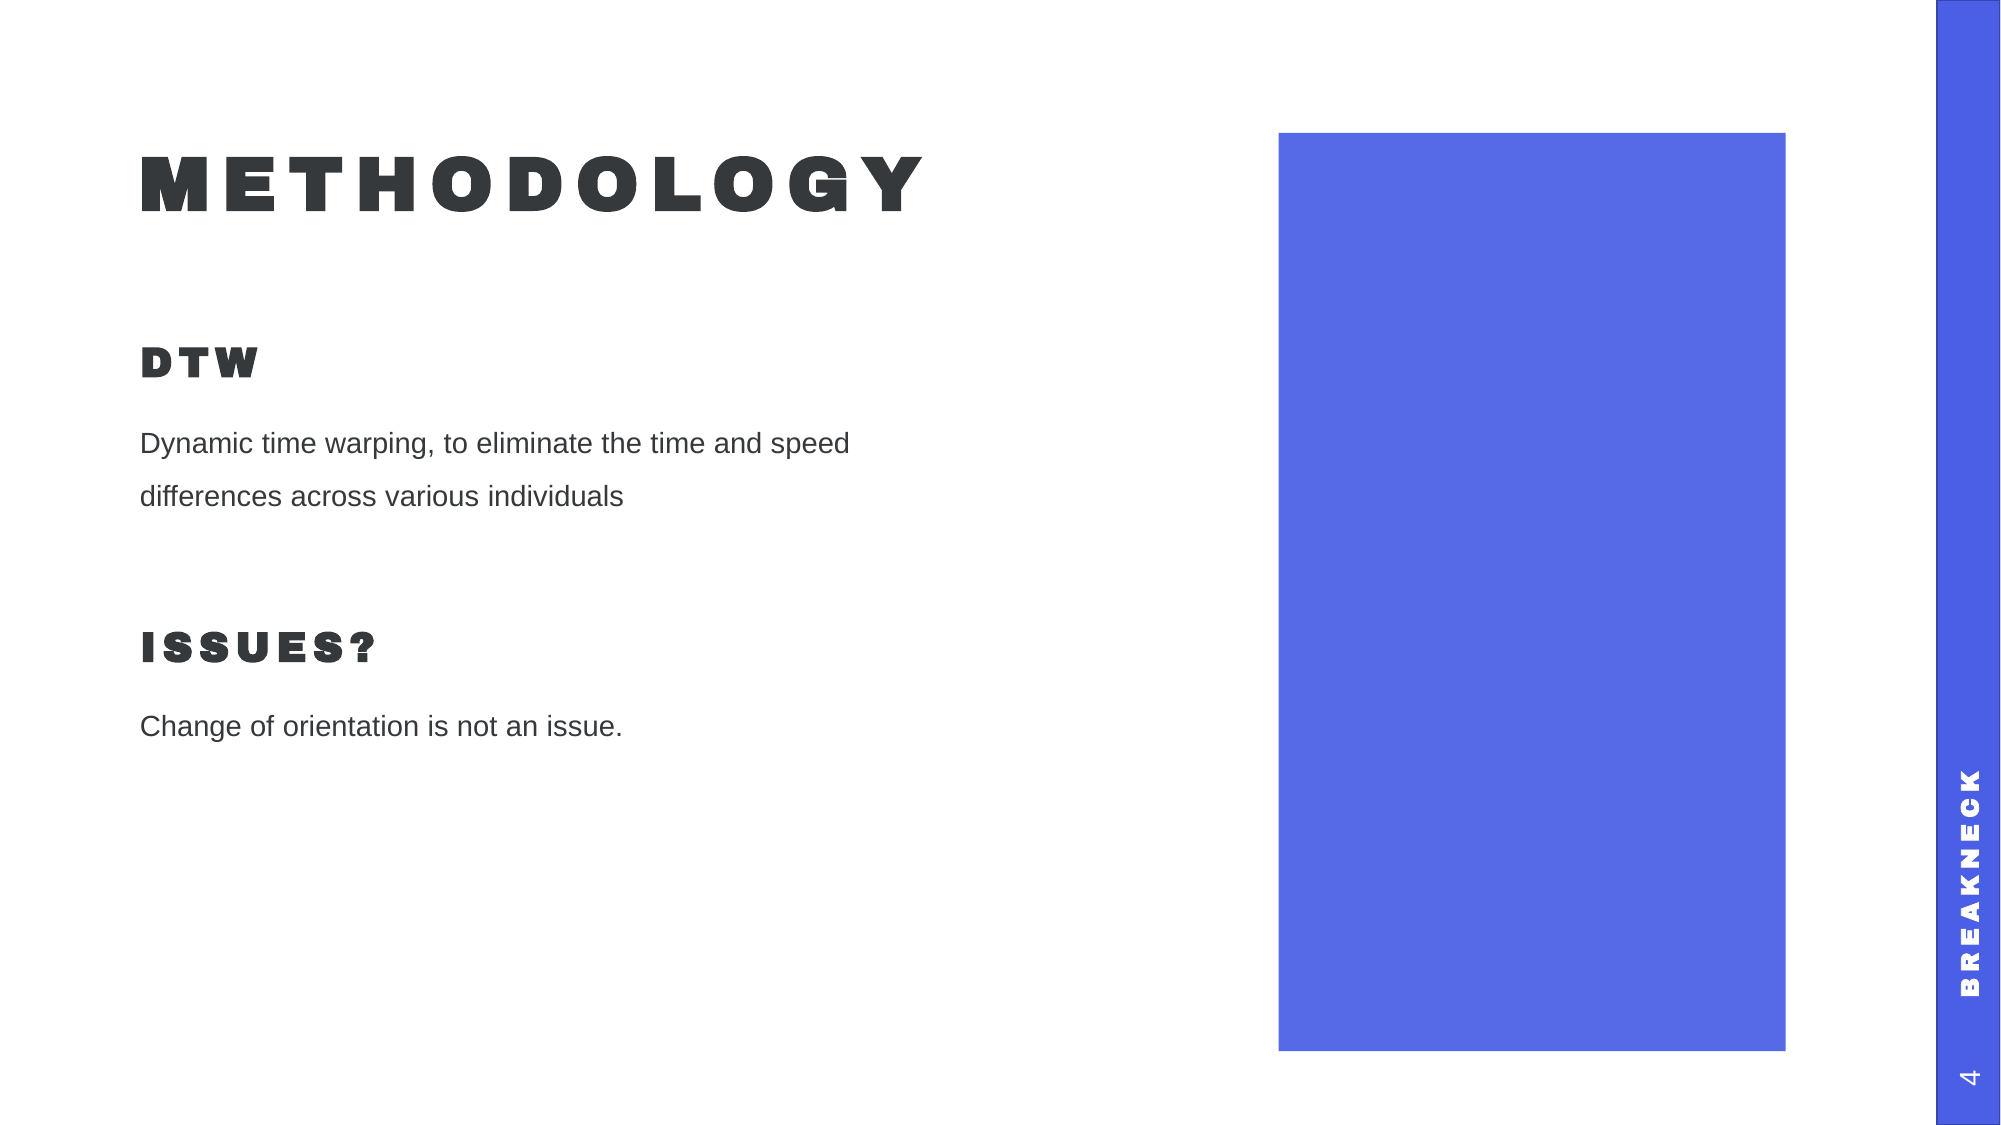

# Methodology
DTW
Dynamic time warping, to eliminate the time and speed differences across various individuals
breakneck
Issues?
Change of orientation is not an issue.
4